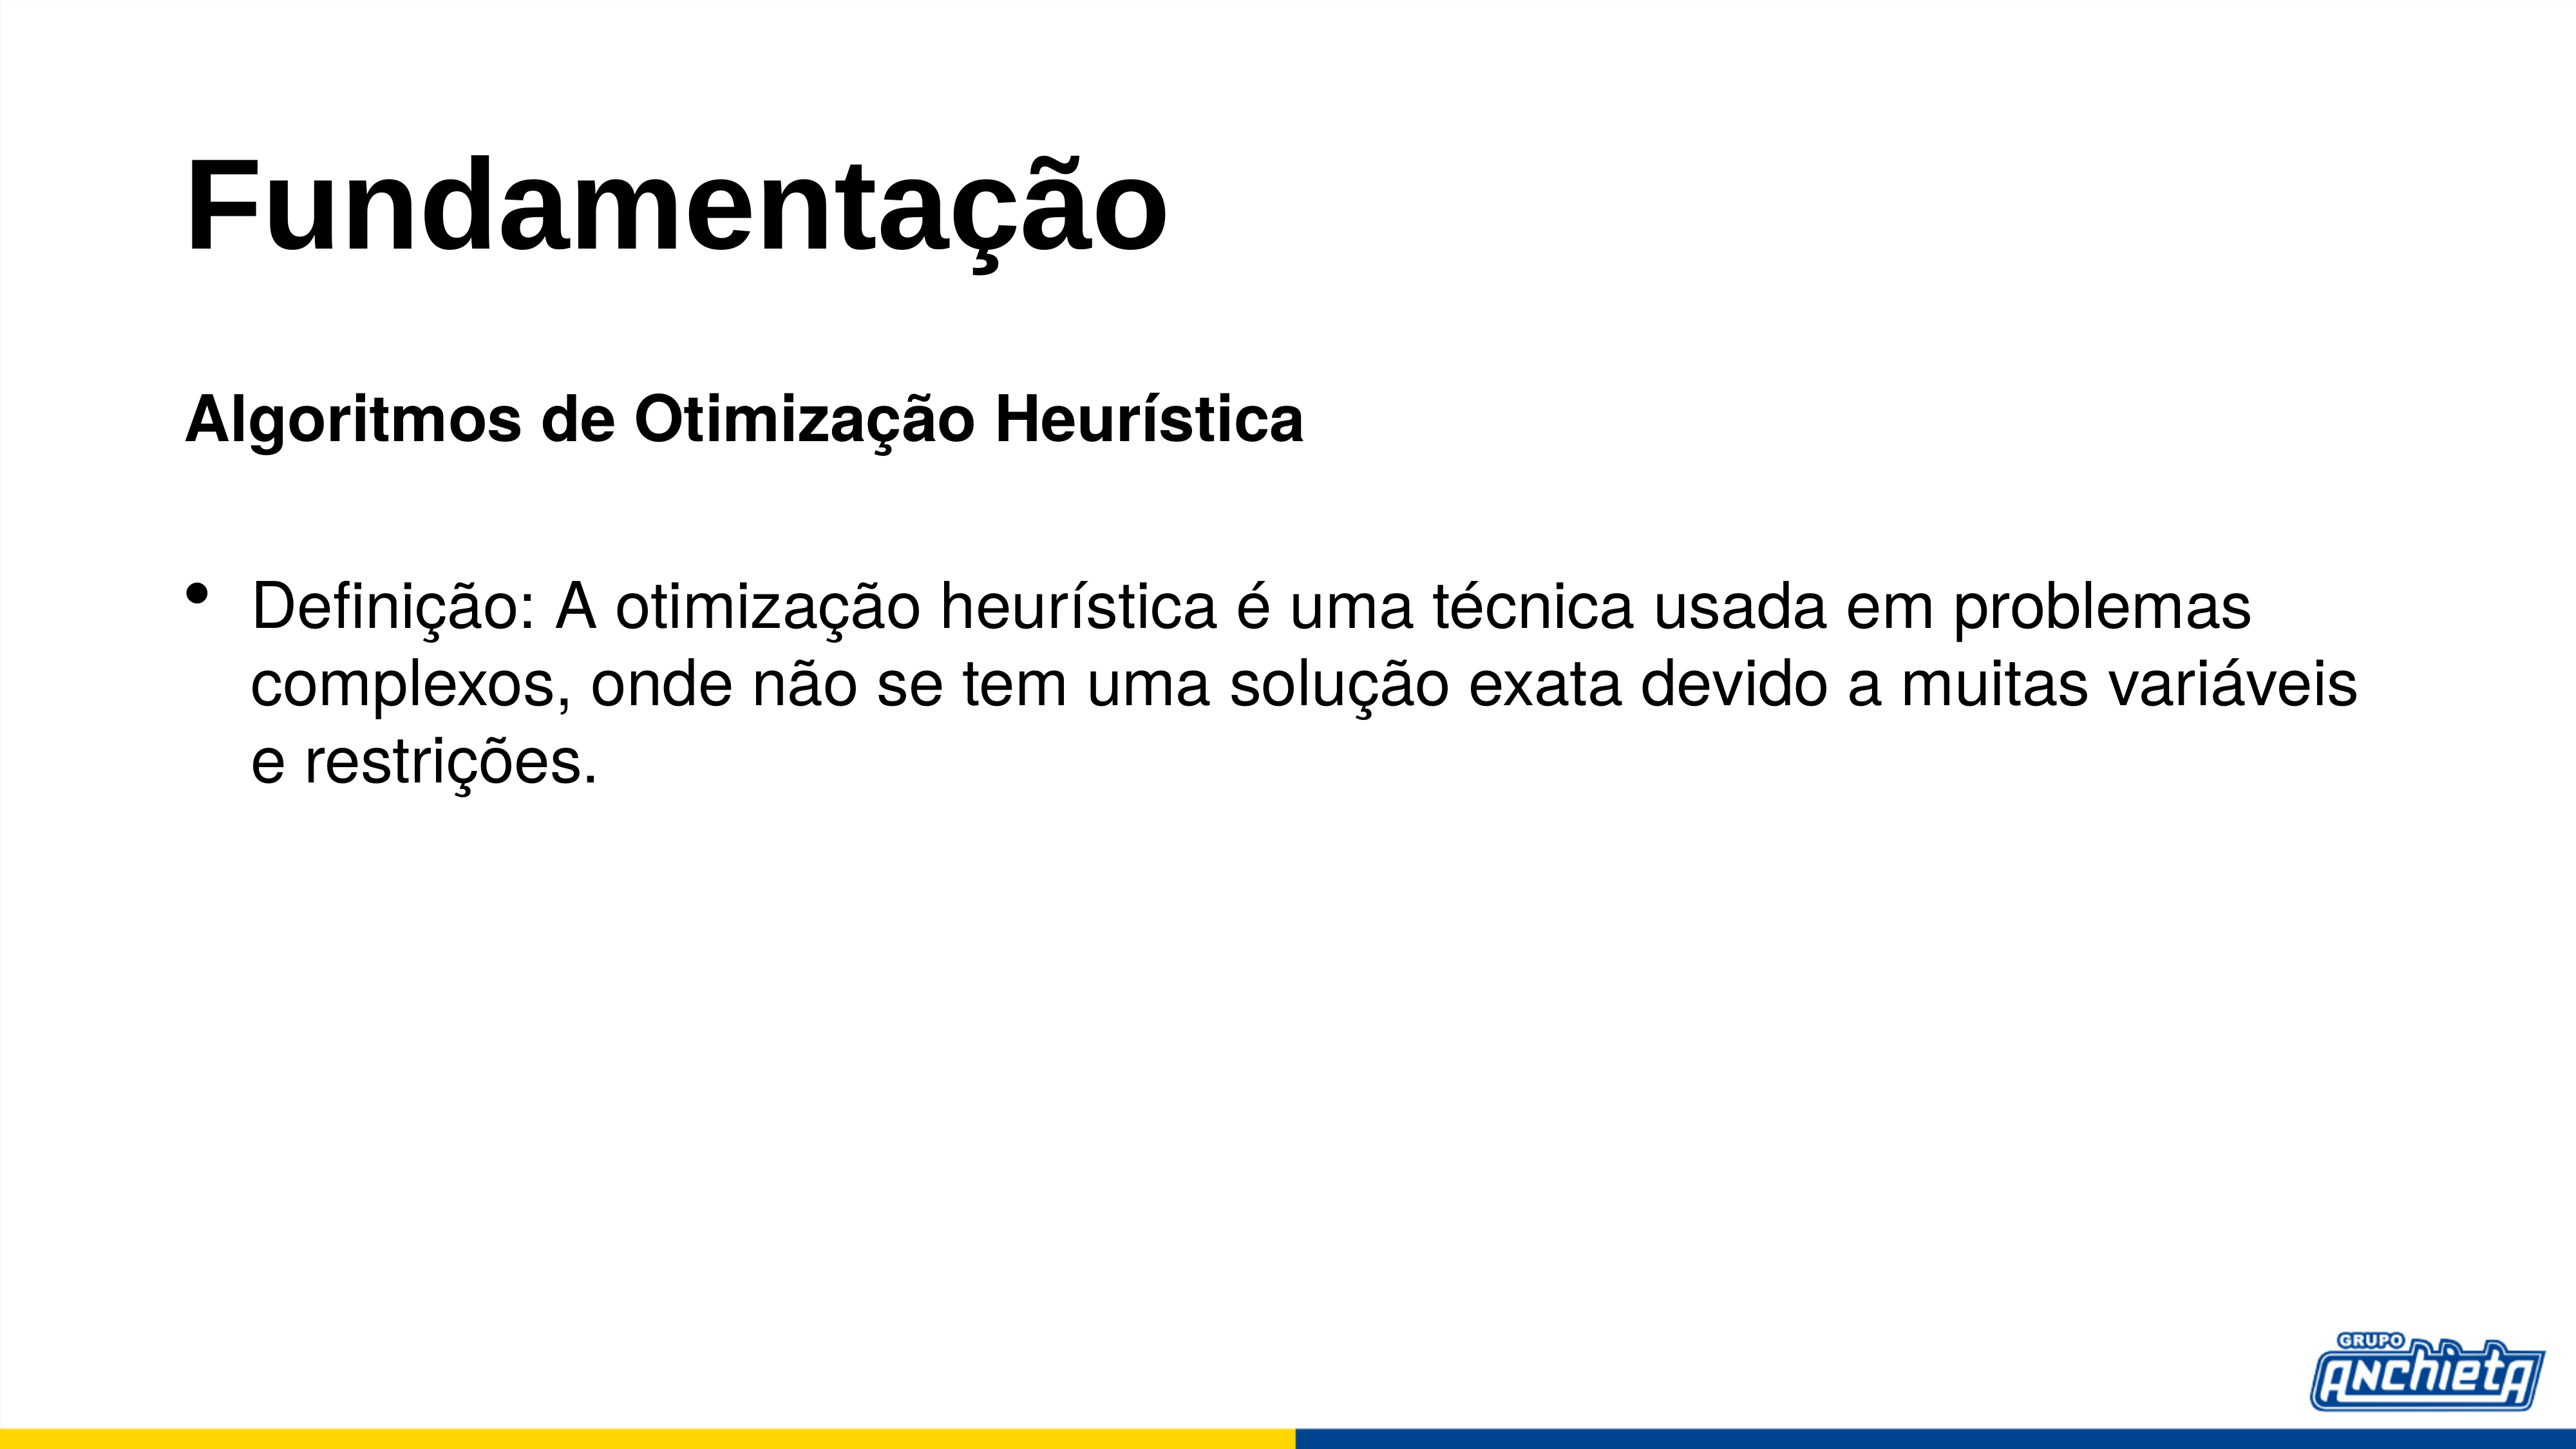

# Fundamentação
Algoritmos de Otimização Heurística

Definição: A otimização heurística é uma técnica usada em problemas complexos, onde não se tem uma solução exata devido a muitas variáveis e restrições.